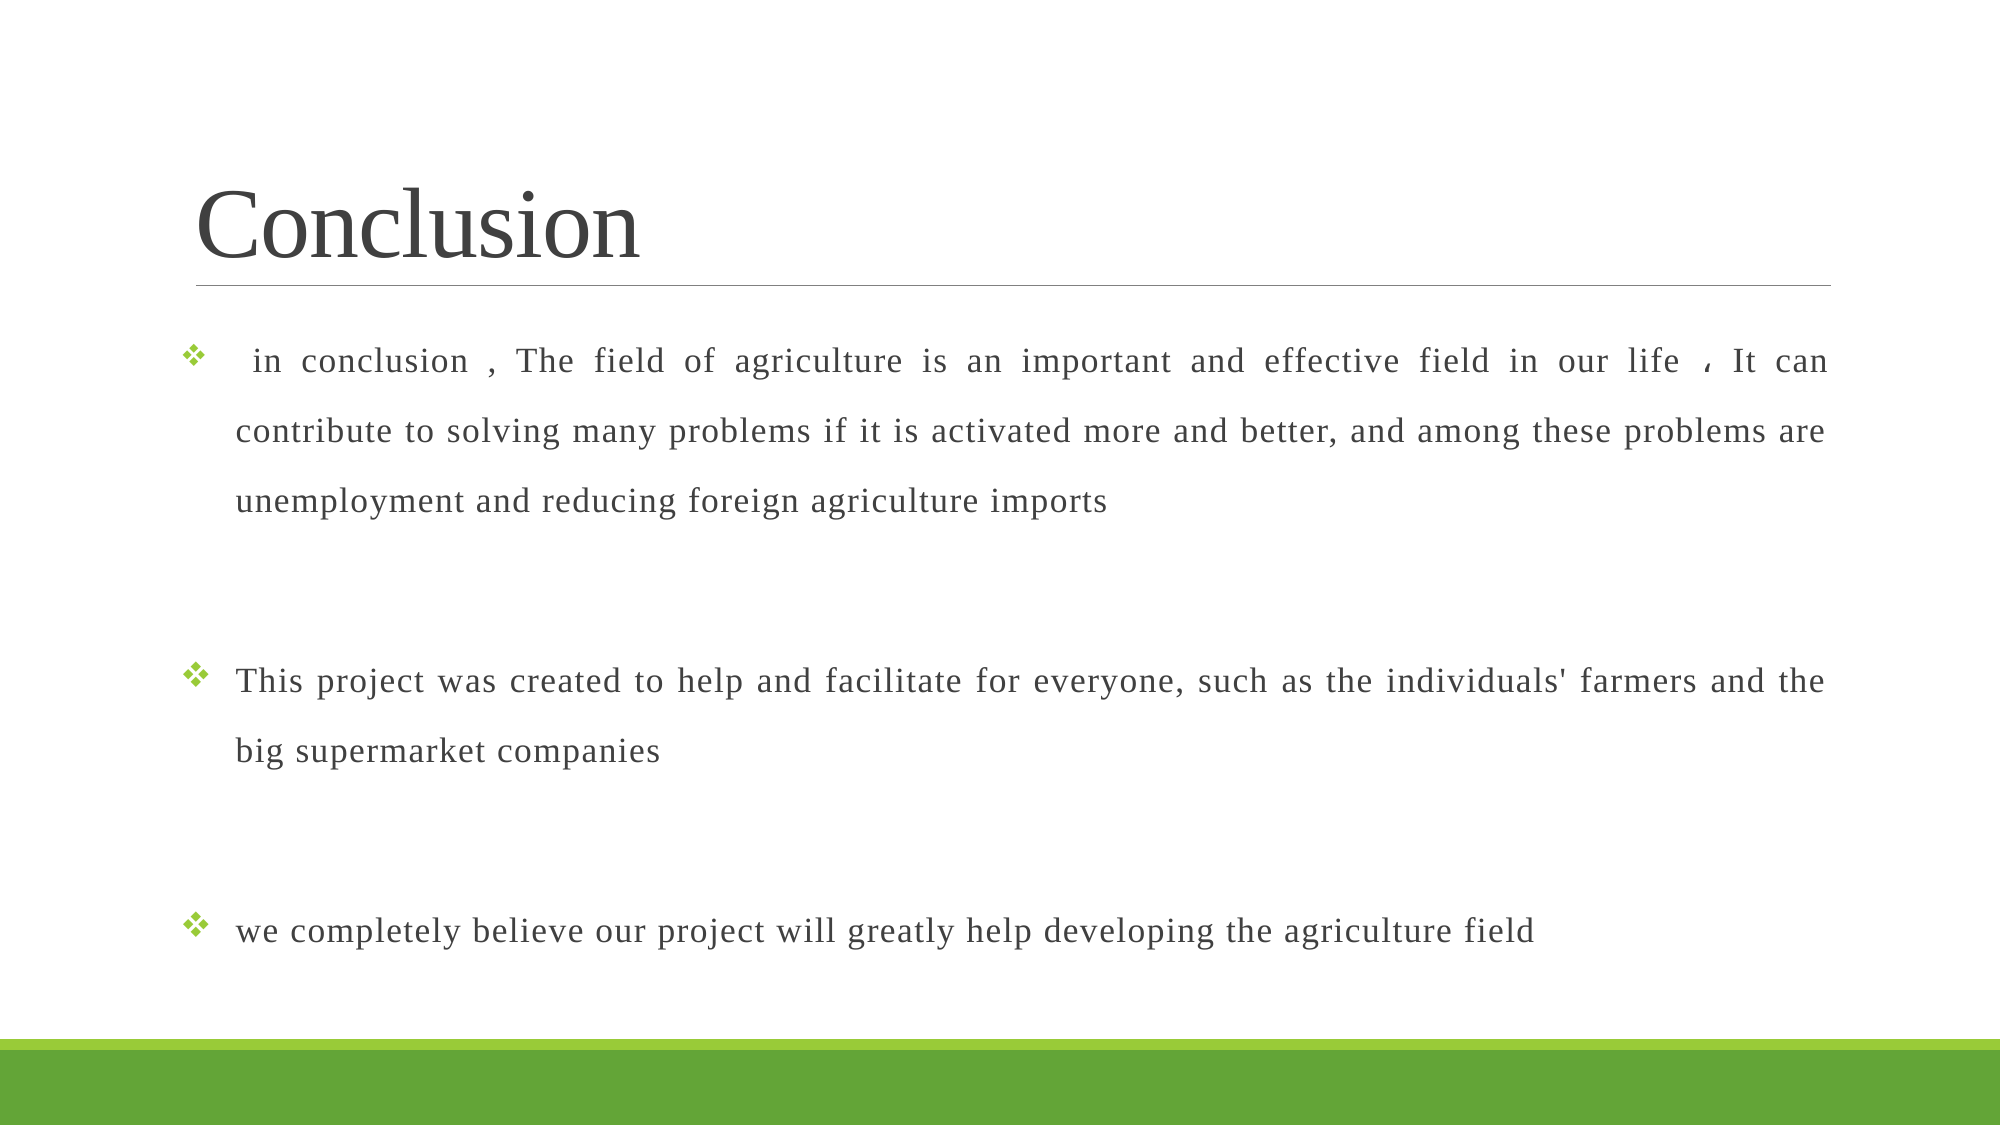

# Conclusion
 in conclusion , The field of agriculture is an important and effective field in our life ، It can contribute to solving many problems if it is activated more and better, and among these problems are unemployment and reducing foreign agriculture imports

This project was created to help and facilitate for everyone, such as the individuals' farmers and the big supermarket companies

we completely believe our project will greatly help developing the agriculture field